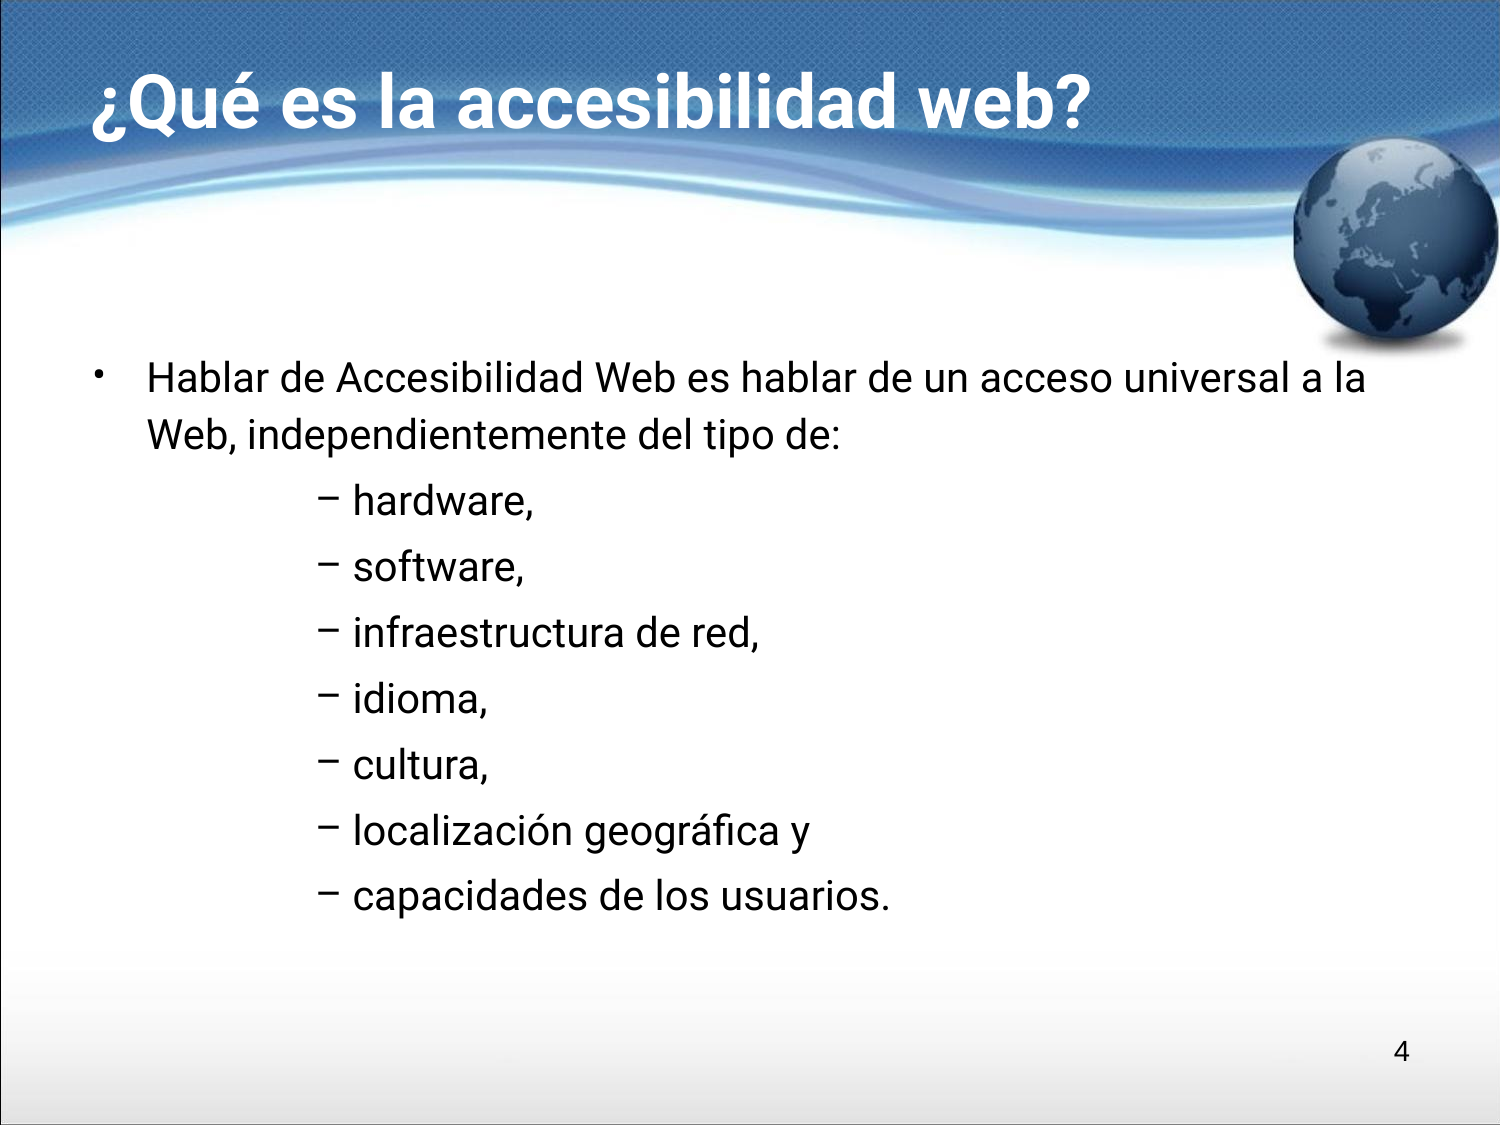

# ¿Qué es la accesibilidad web?
Hablar de Accesibilidad Web es hablar de un acceso universal a la Web, independientemente del tipo de:
hardware,
software,
infraestructura de red,
idioma,
cultura,
localización geográfica y
capacidades de los usuarios.
4